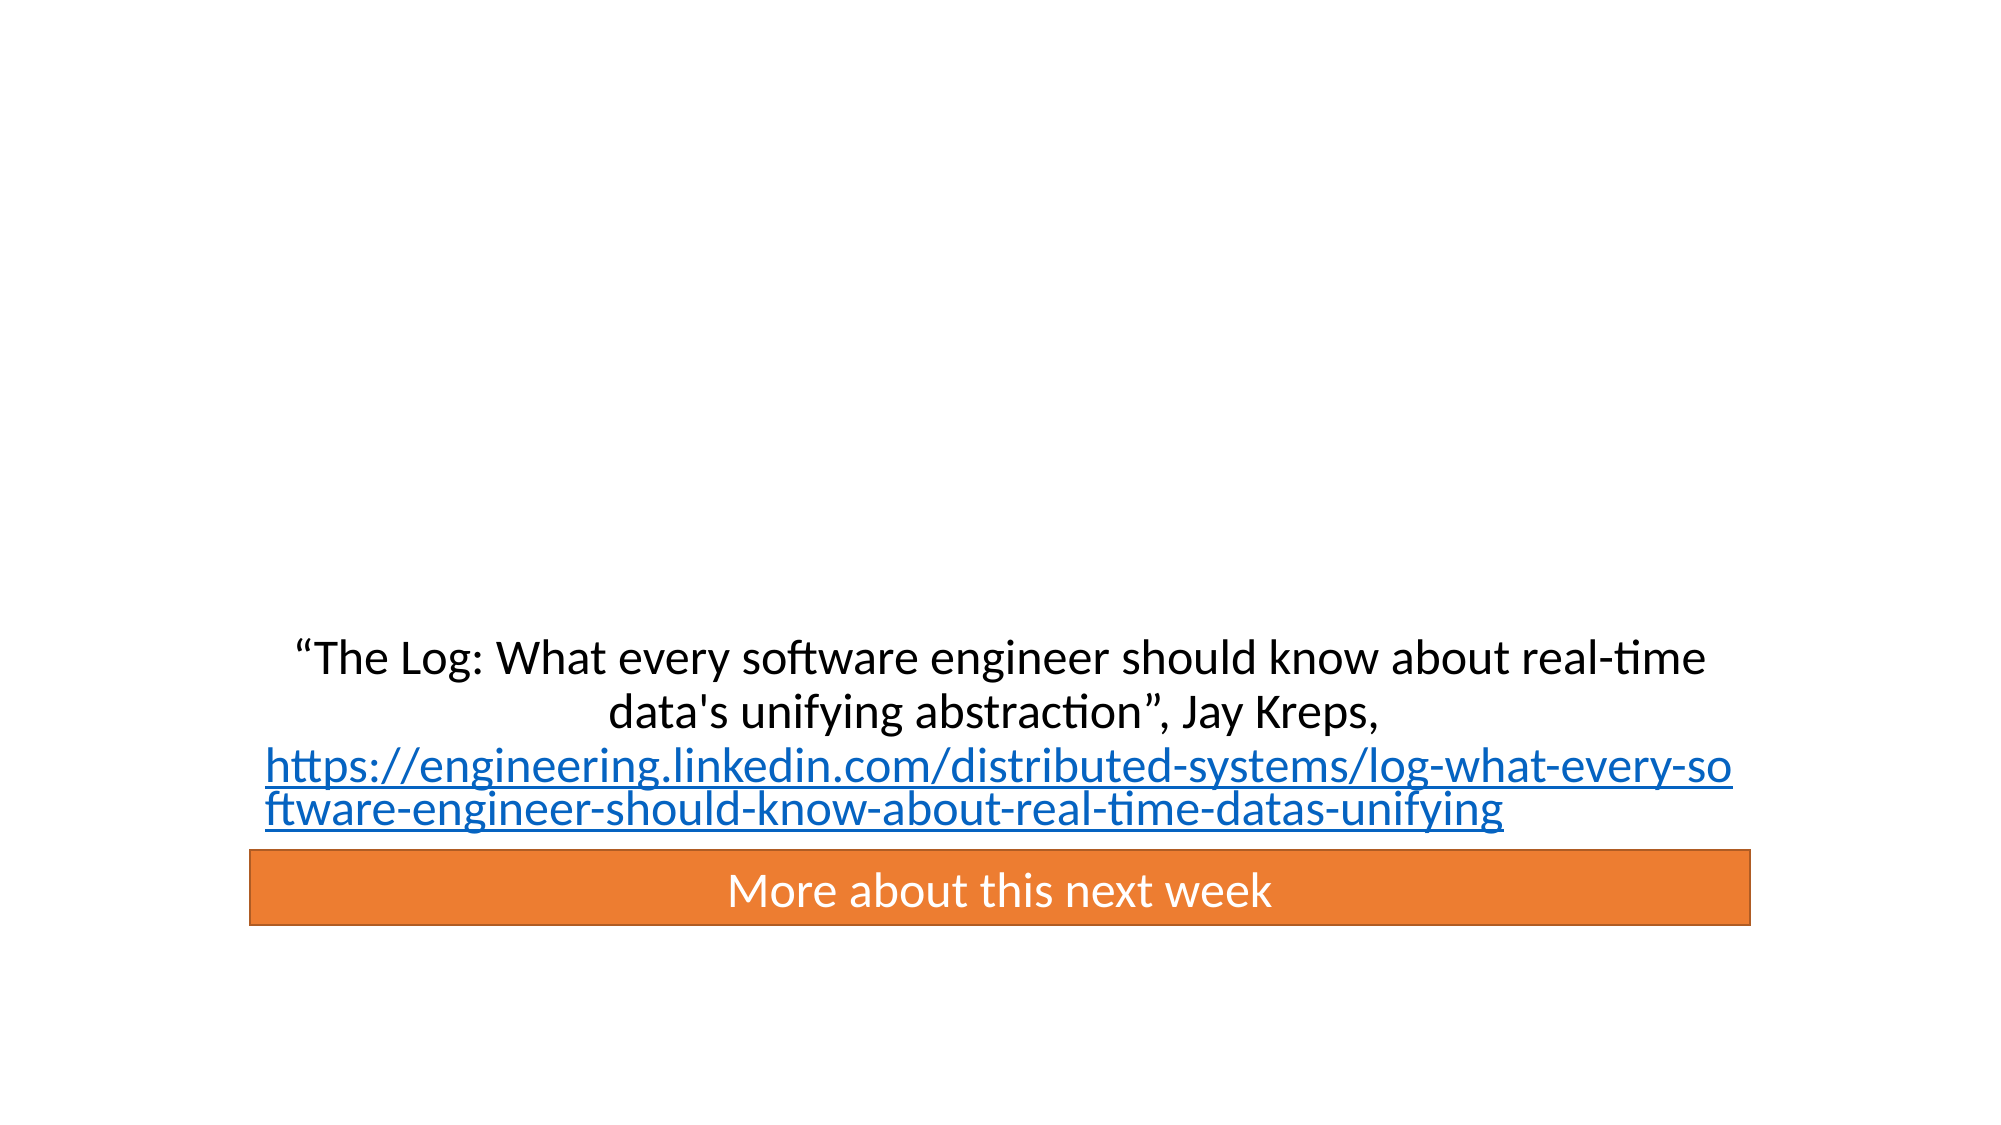

# Log-Centric Architecture
“The Log: What every software engineer should know about real-time data's unifying abstraction”, Jay Kreps, https://engineering.linkedin.com/distributed-systems/log-what-every-software-engineer-should-know-about-real-time-datas-unifying
More about this next week